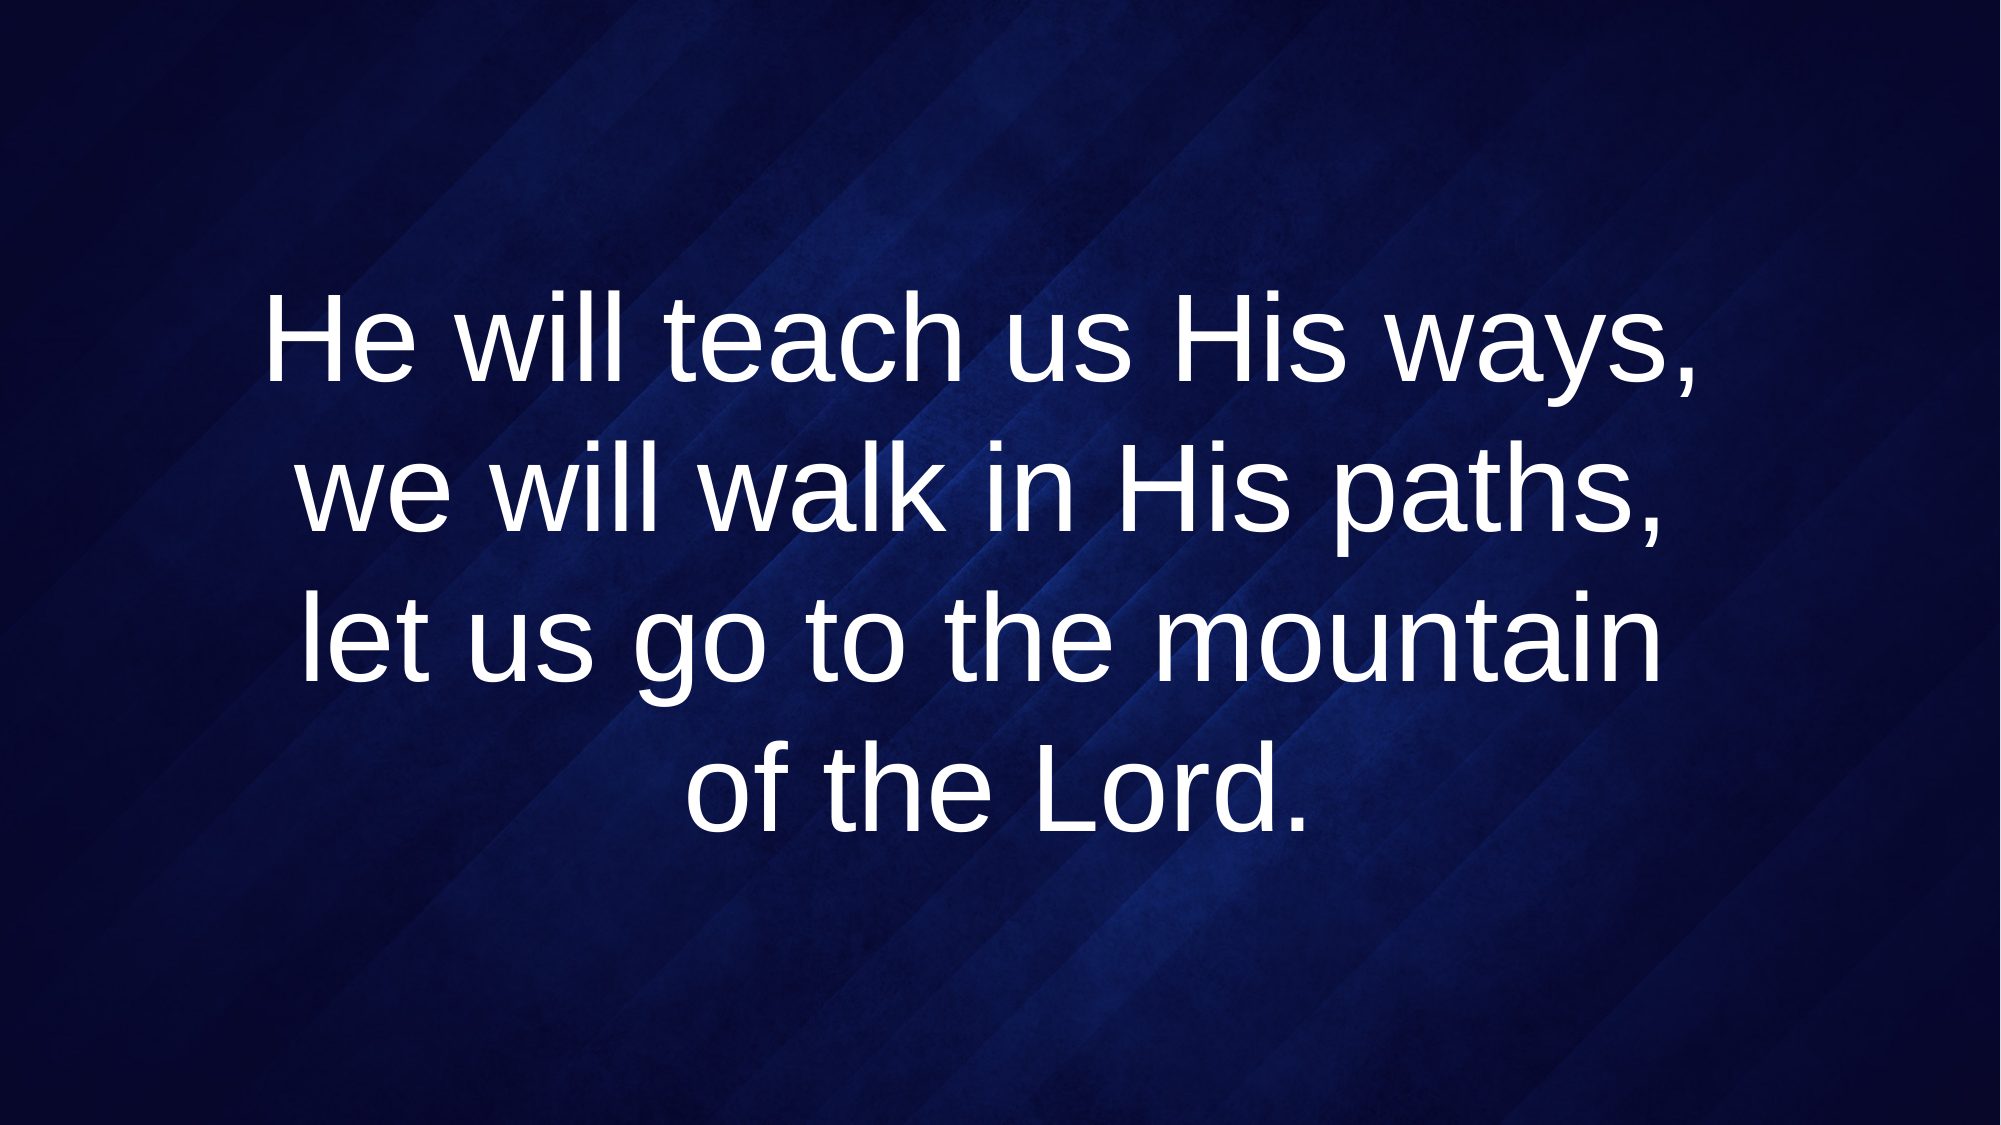

# He will teach us His ways, we will walk in His paths, let us go to the mountain of the Lord.